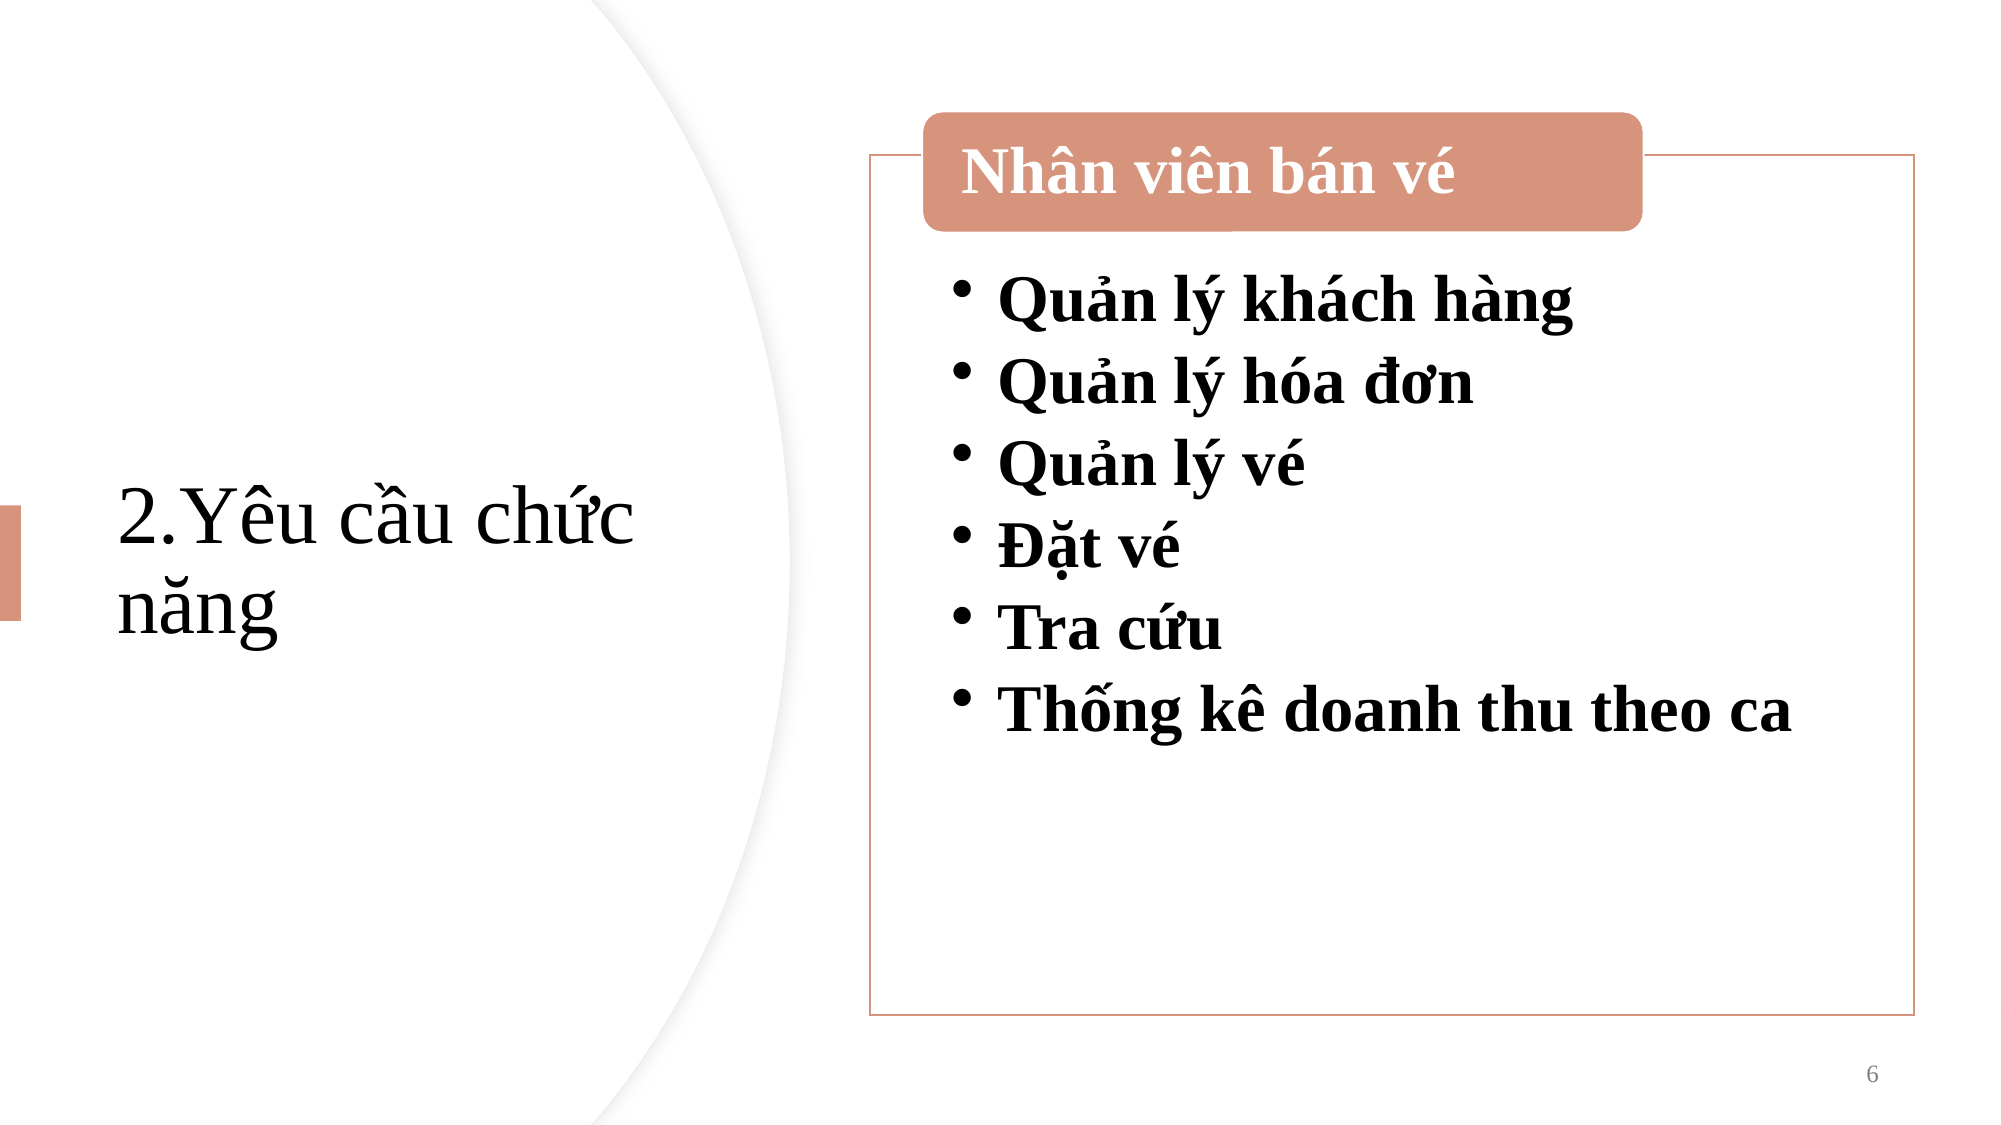

Quản lý khách hàng
Quản lý hóa đơn
Quản lý vé
Đặt vé
Tra cứu
Thống kê doanh thu theo ca

Nhân viên bán vé
# 2.Yêu cầu chức năng

6